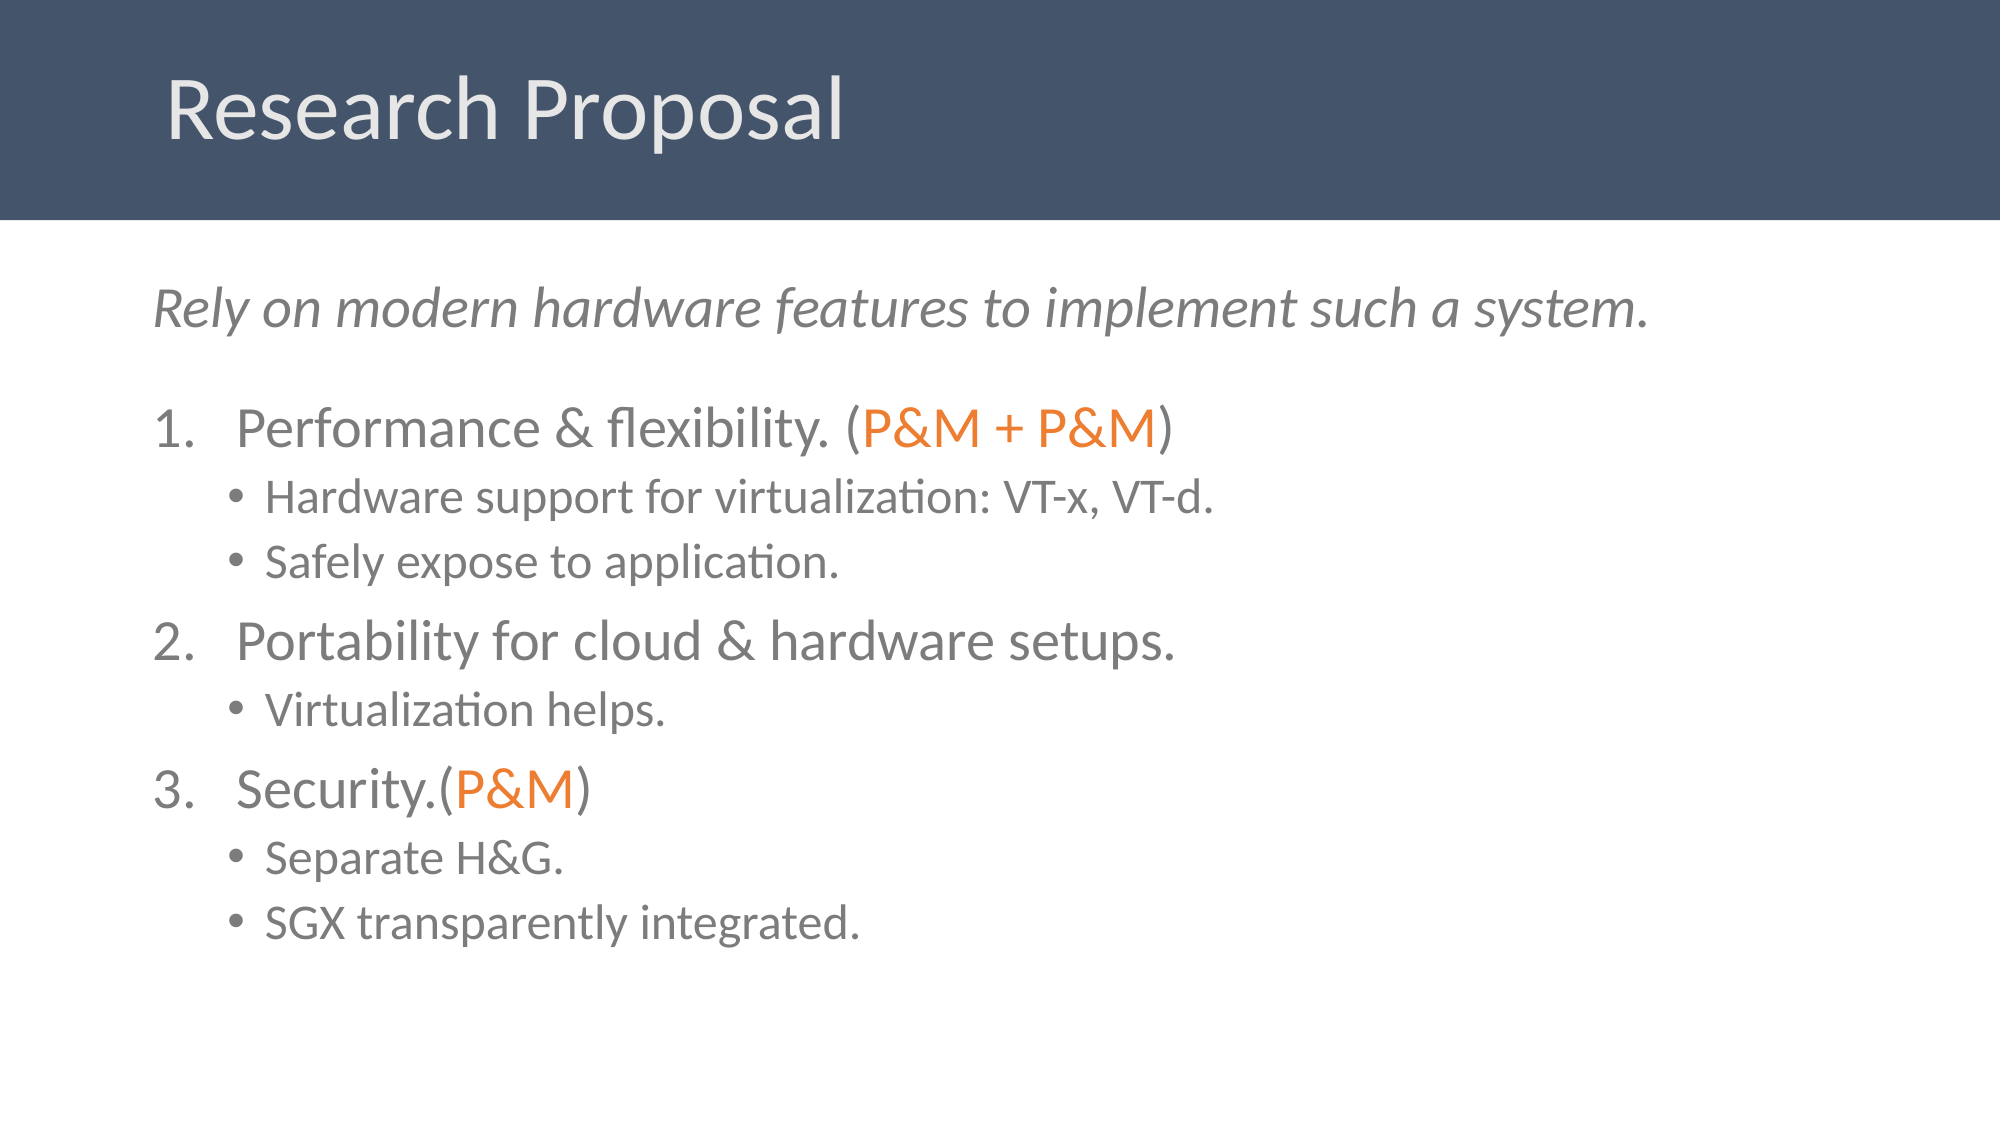

#
	Research Proposal
Rely on modern hardware features to implement such a system.
Performance & flexibility. (P&M + P&M)
Hardware support for virtualization: VT-x, VT-d.
Safely expose to application.
Portability for cloud & hardware setups.
Virtualization helps.
Security.(P&M)
Separate H&G.
SGX transparently integrated.